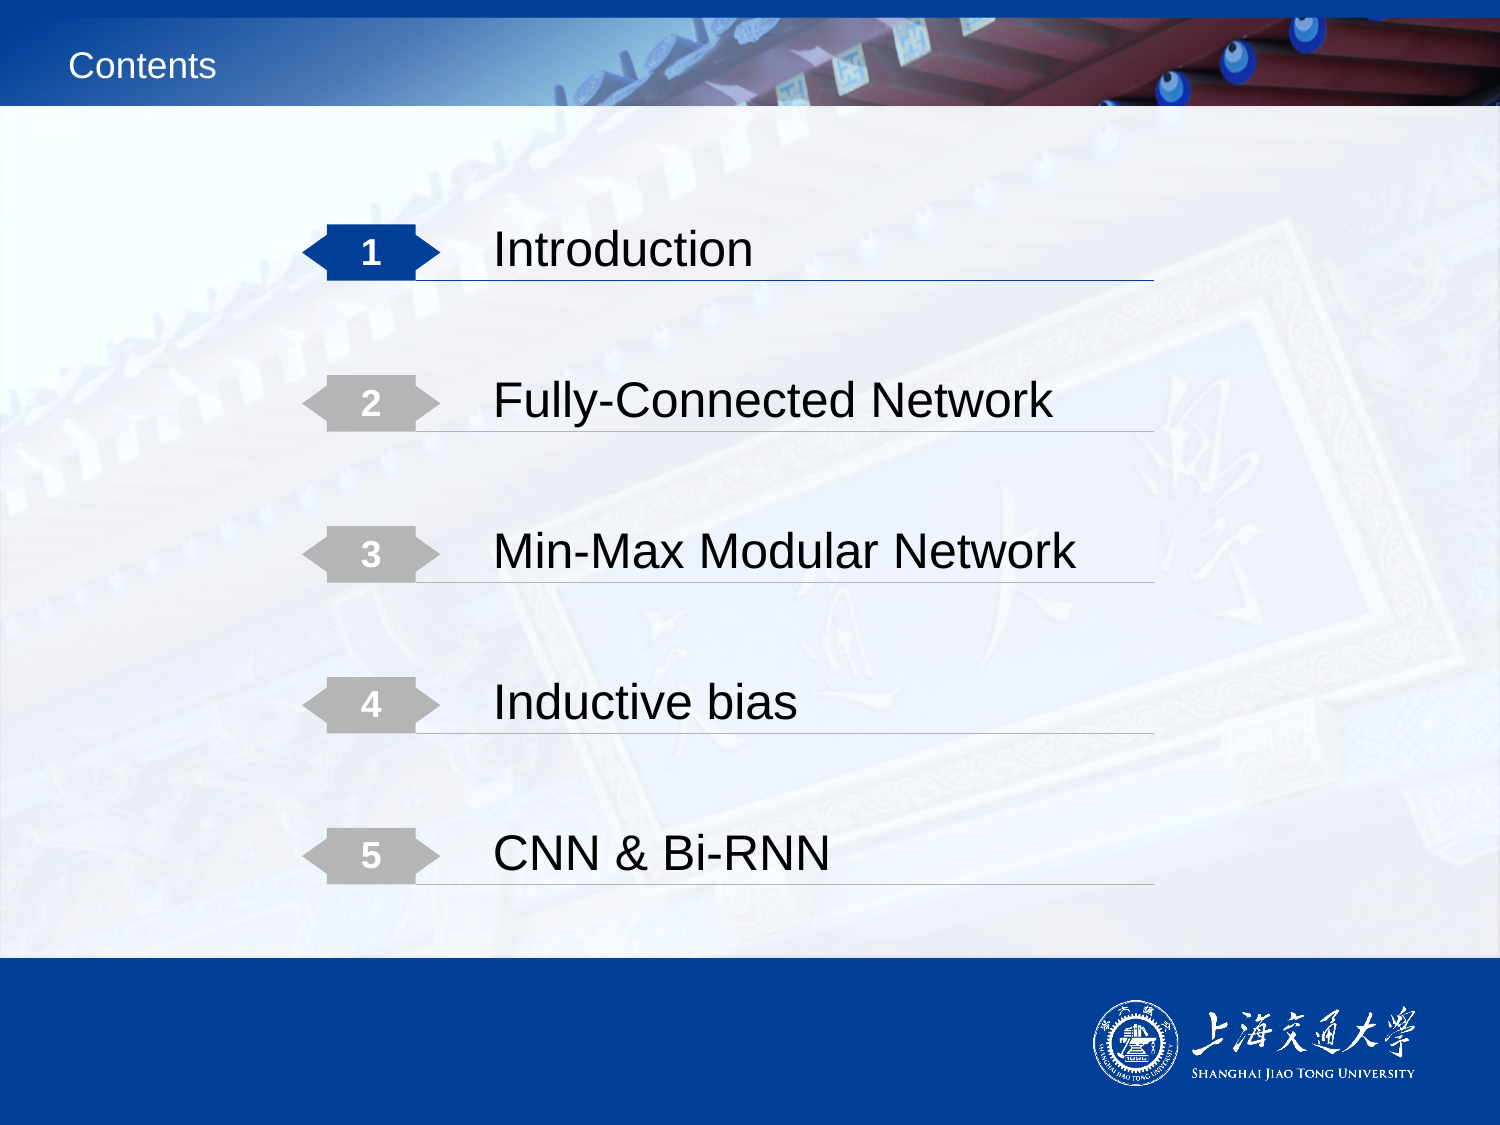

# Contents
Introduction
1

Fully-Connected Network
2

Min-Max Modular Network
3

Inductive bias
4

CNN & Bi-RNN
5